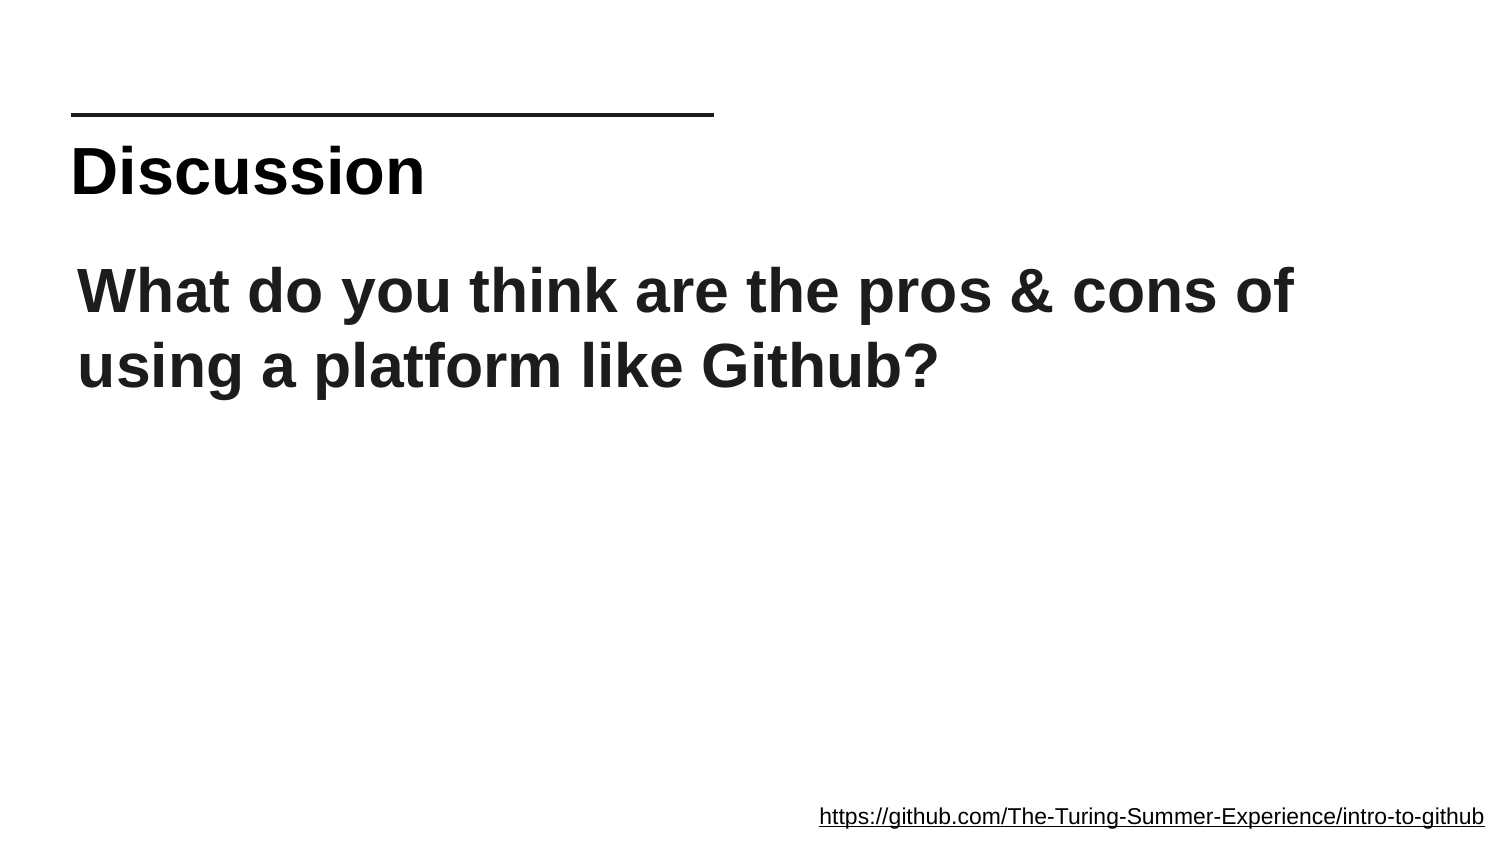

Discussion
What do you think are the pros & cons of using a platform like Github?

 https://github.com/The-Turing-Summer-Experience/intro-to-github